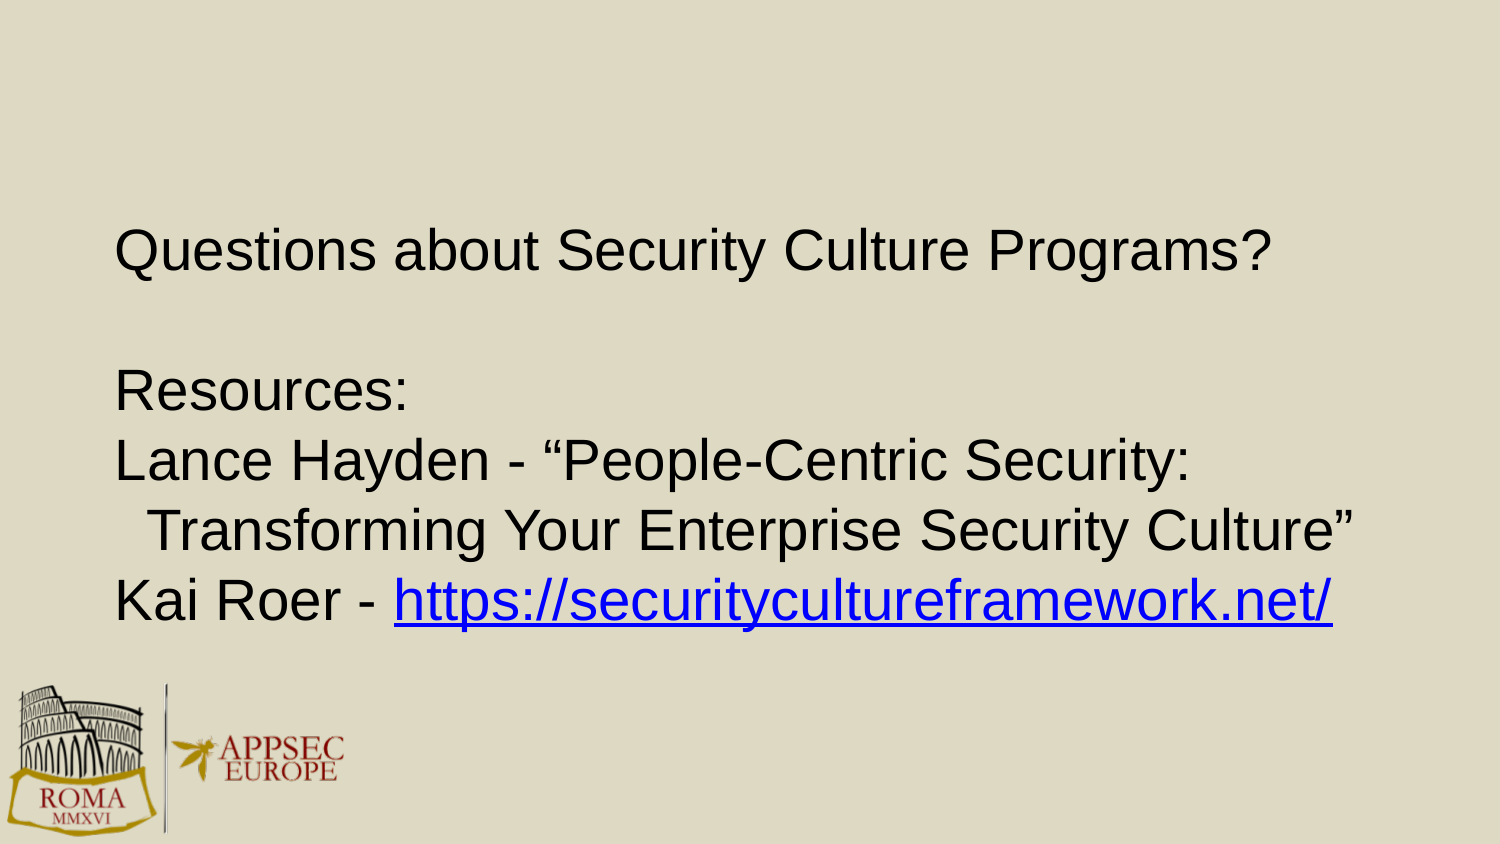

#
Questions about Security Culture Programs?

Resources:
Lance Hayden - “People-Centric Security: Transforming Your Enterprise Security Culture”
Kai Roer - https://securitycultureframework.net/